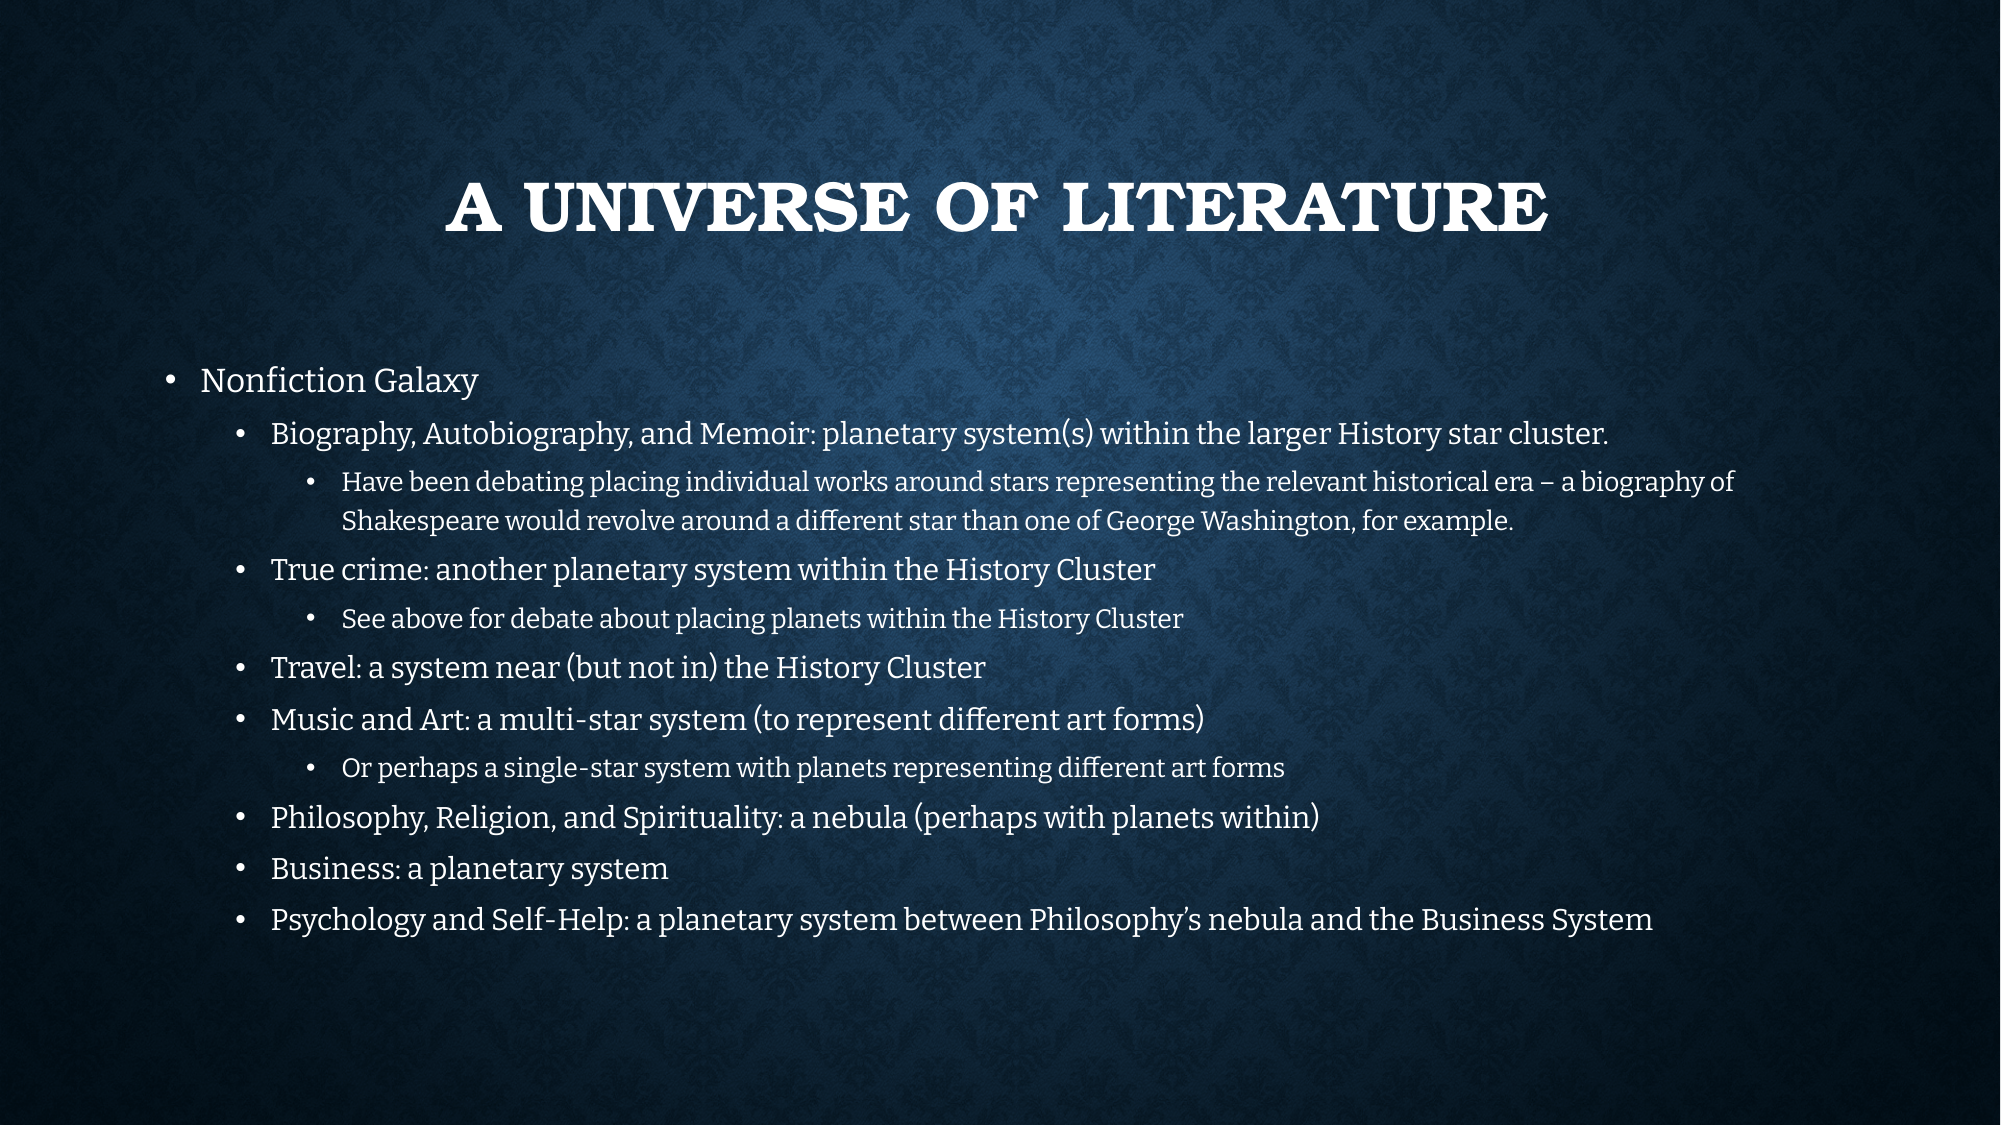

# A universe of literature
Nonfiction Galaxy
Biography, Autobiography, and Memoir: planetary system(s) within the larger History star cluster.
Have been debating placing individual works around stars representing the relevant historical era – a biography of Shakespeare would revolve around a different star than one of George Washington, for example.
True crime: another planetary system within the History Cluster
See above for debate about placing planets within the History Cluster
Travel: a system near (but not in) the History Cluster
Music and Art: a multi-star system (to represent different art forms)
Or perhaps a single-star system with planets representing different art forms
Philosophy, Religion, and Spirituality: a nebula (perhaps with planets within)
Business: a planetary system
Psychology and Self-Help: a planetary system between Philosophy’s nebula and the Business System